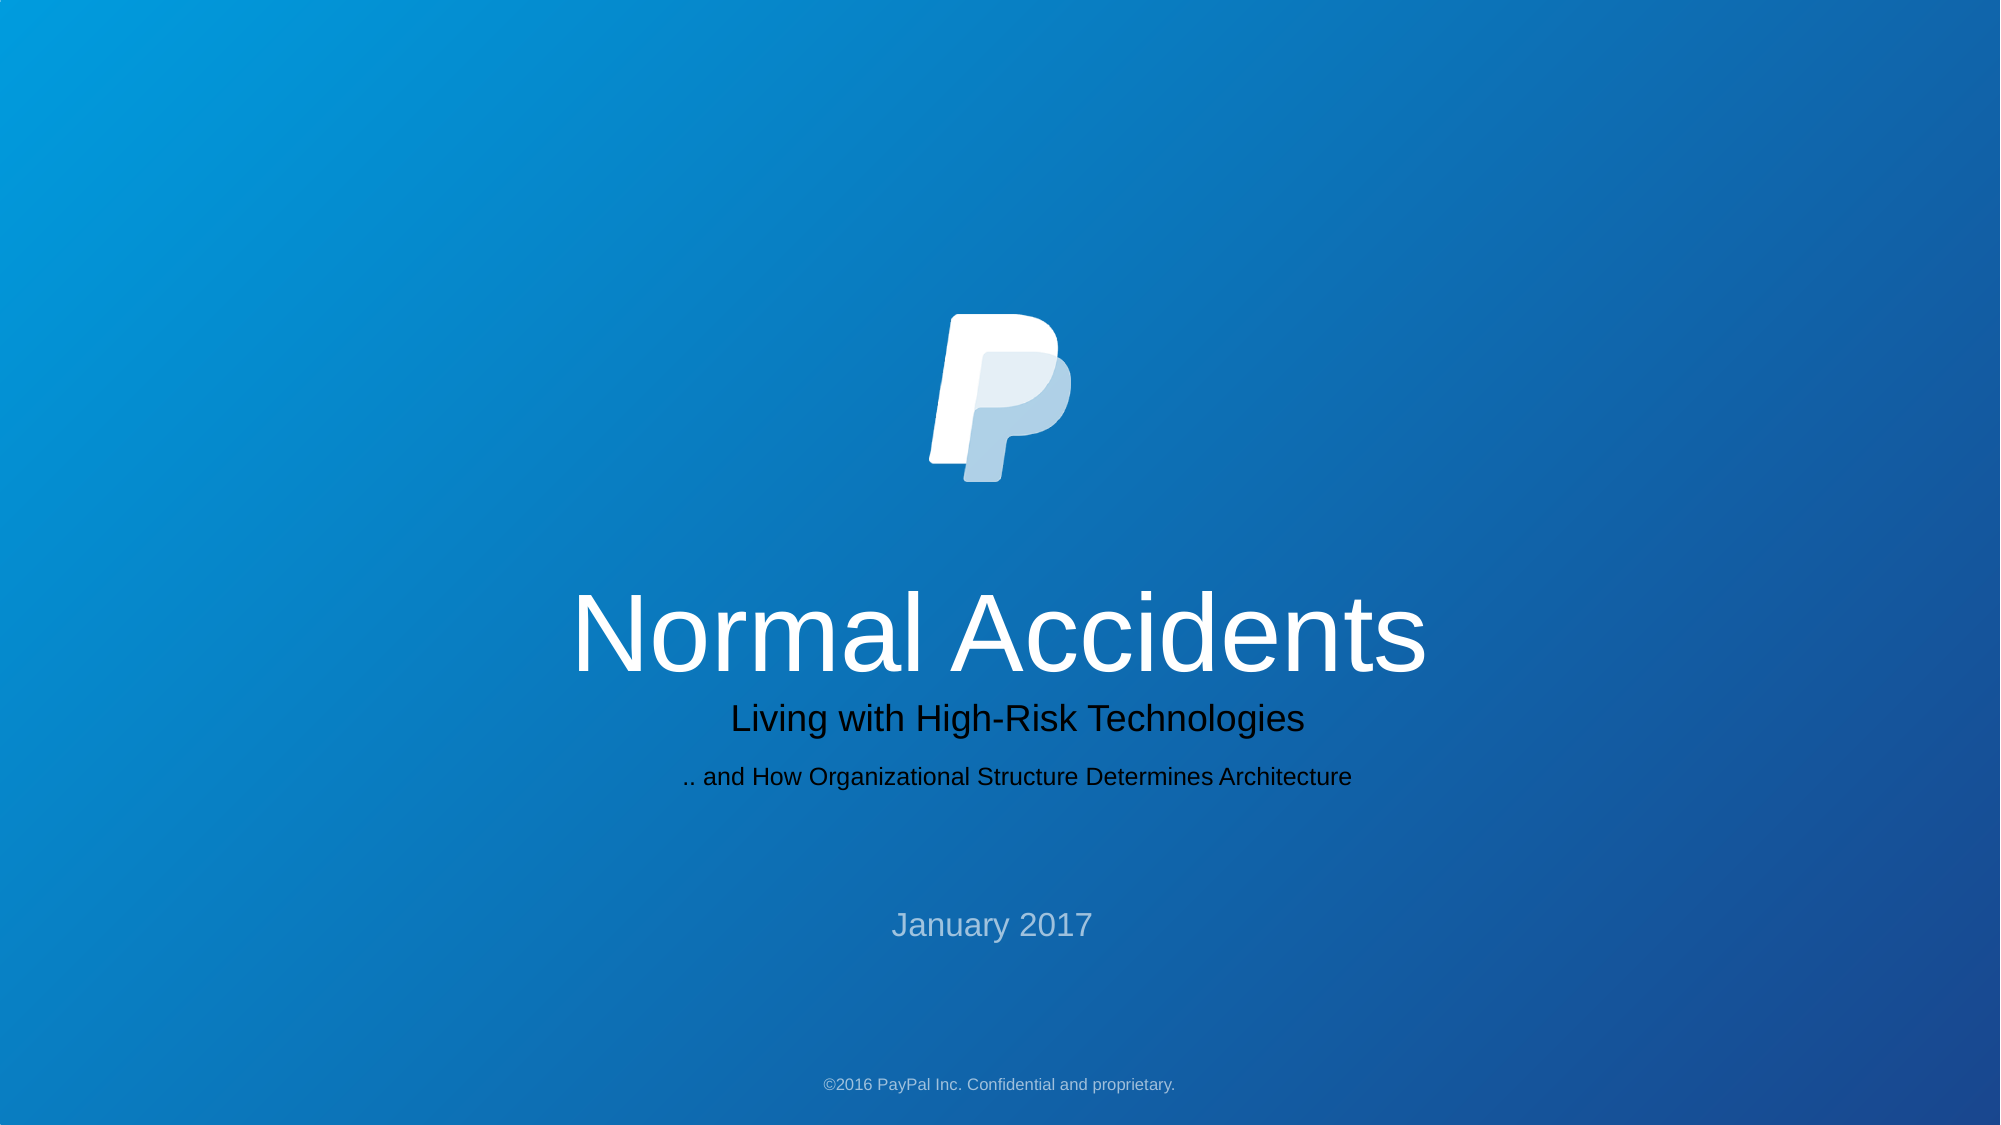

# Normal Accidents
Living with High-Risk Technologies
.. and How Organizational Structure Determines Architecture
January 2017
©2016 PayPal Inc. Confidential and proprietary.